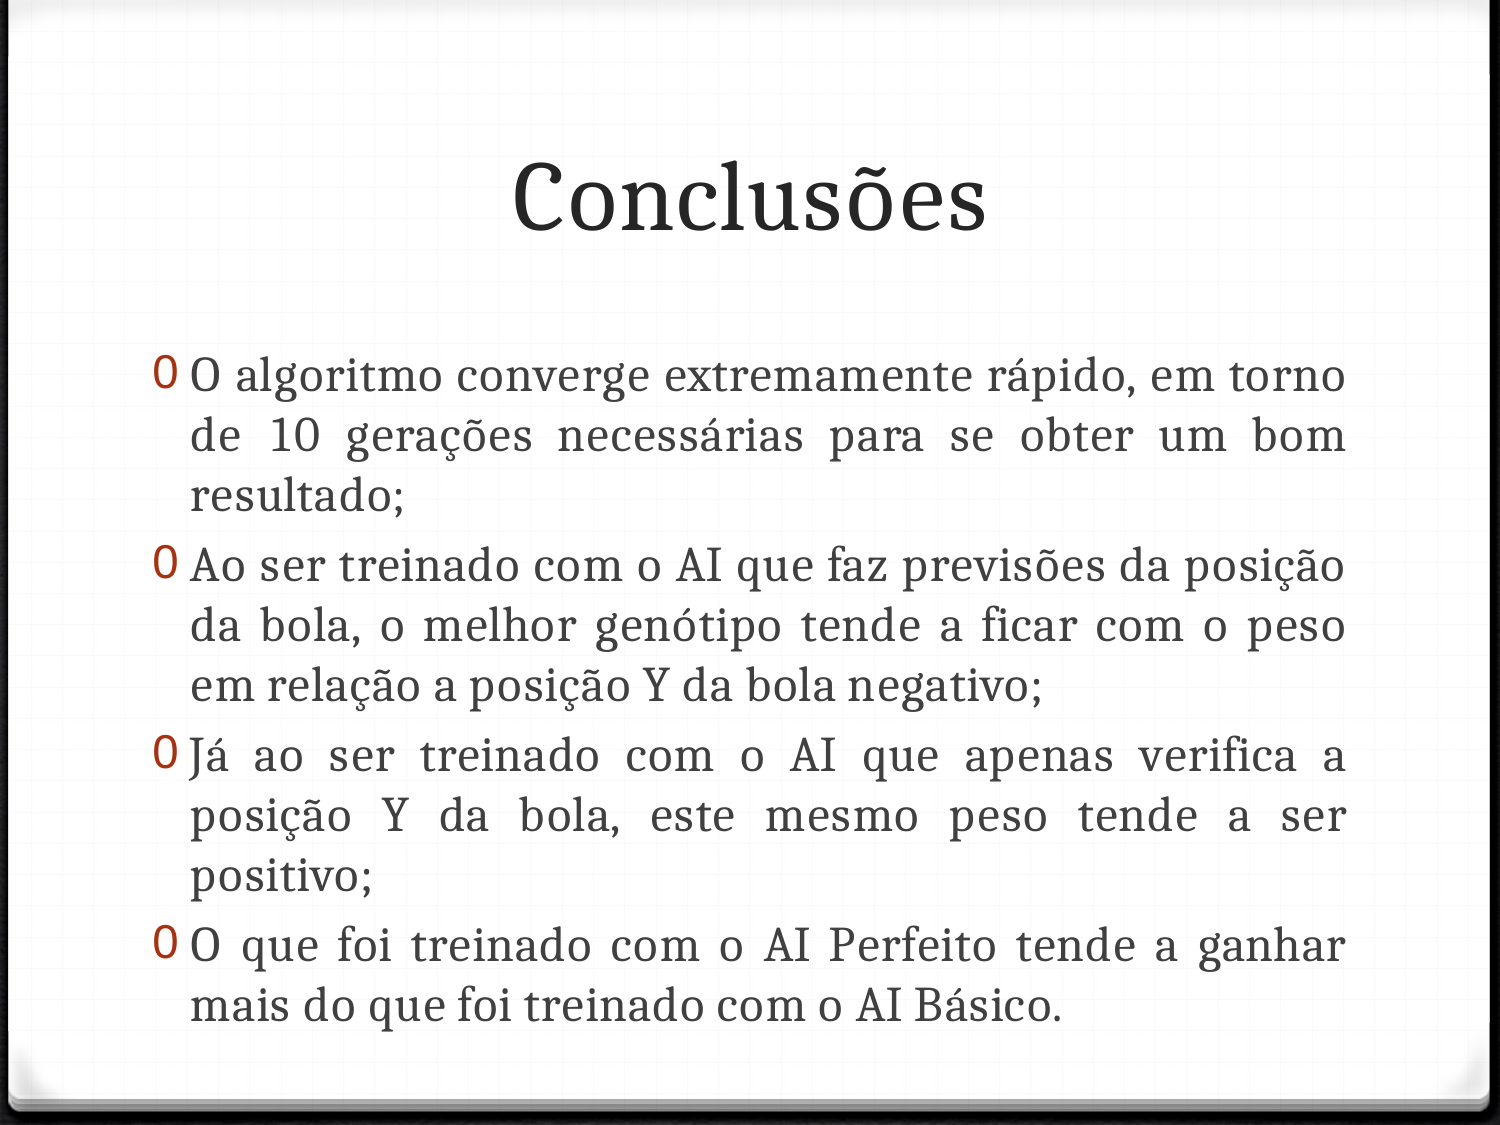

# Conclusões
O algoritmo converge extremamente rápido, em torno de 10 gerações necessárias para se obter um bom resultado;
Ao ser treinado com o AI que faz previsões da posição da bola, o melhor genótipo tende a ficar com o peso em relação a posição Y da bola negativo;
Já ao ser treinado com o AI que apenas verifica a posição Y da bola, este mesmo peso tende a ser positivo;
O que foi treinado com o AI Perfeito tende a ganhar mais do que foi treinado com o AI Básico.